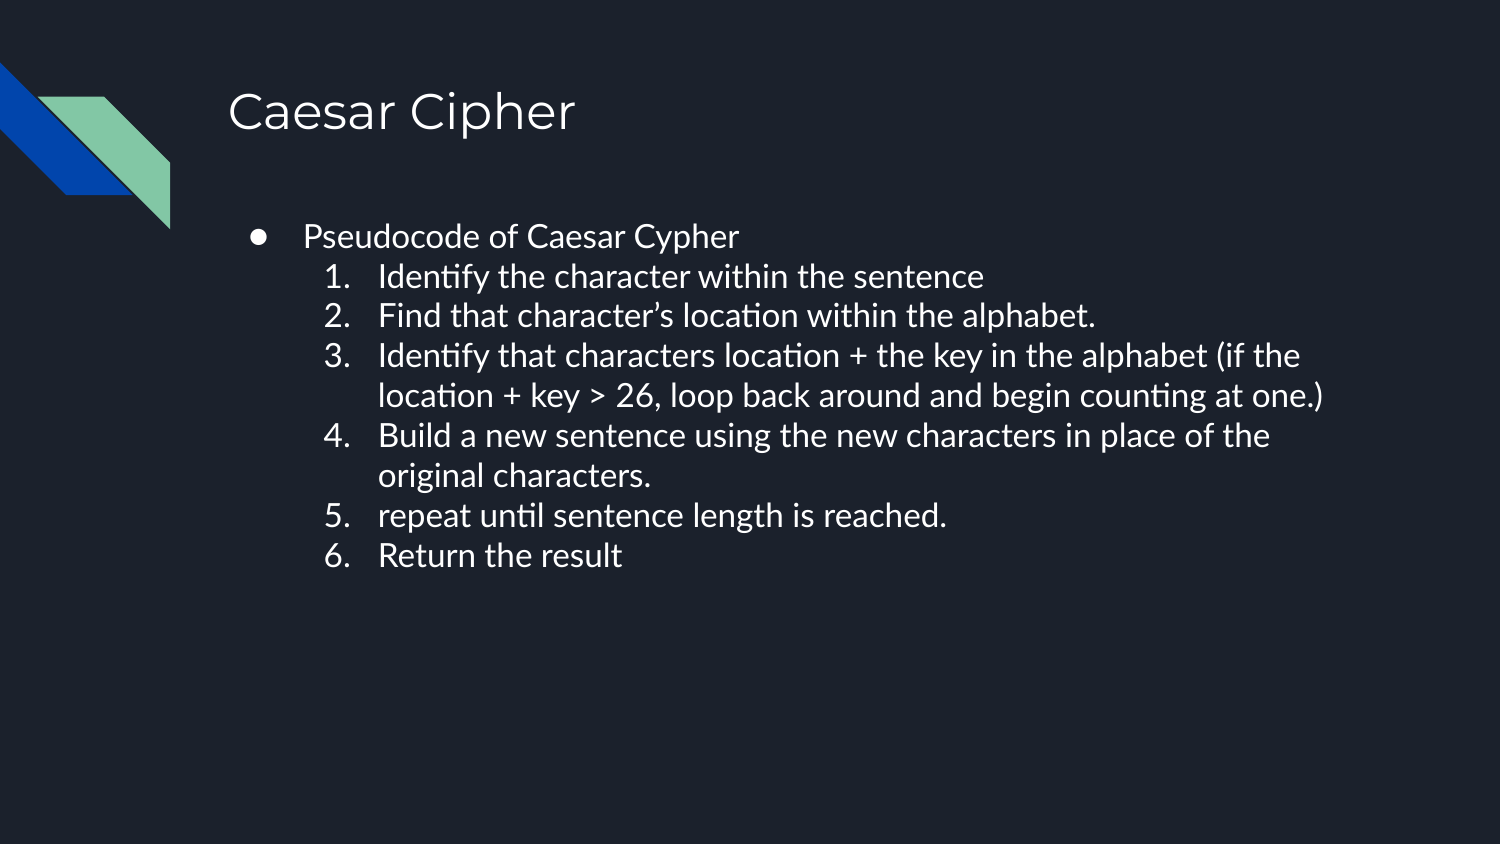

# Caesar Cipher
Pseudocode of Caesar Cypher
Identify the character within the sentence
Find that character’s location within the alphabet.
Identify that characters location + the key in the alphabet (if the location + key > 26, loop back around and begin counting at one.)
Build a new sentence using the new characters in place of the original characters.
repeat until sentence length is reached.
Return the result